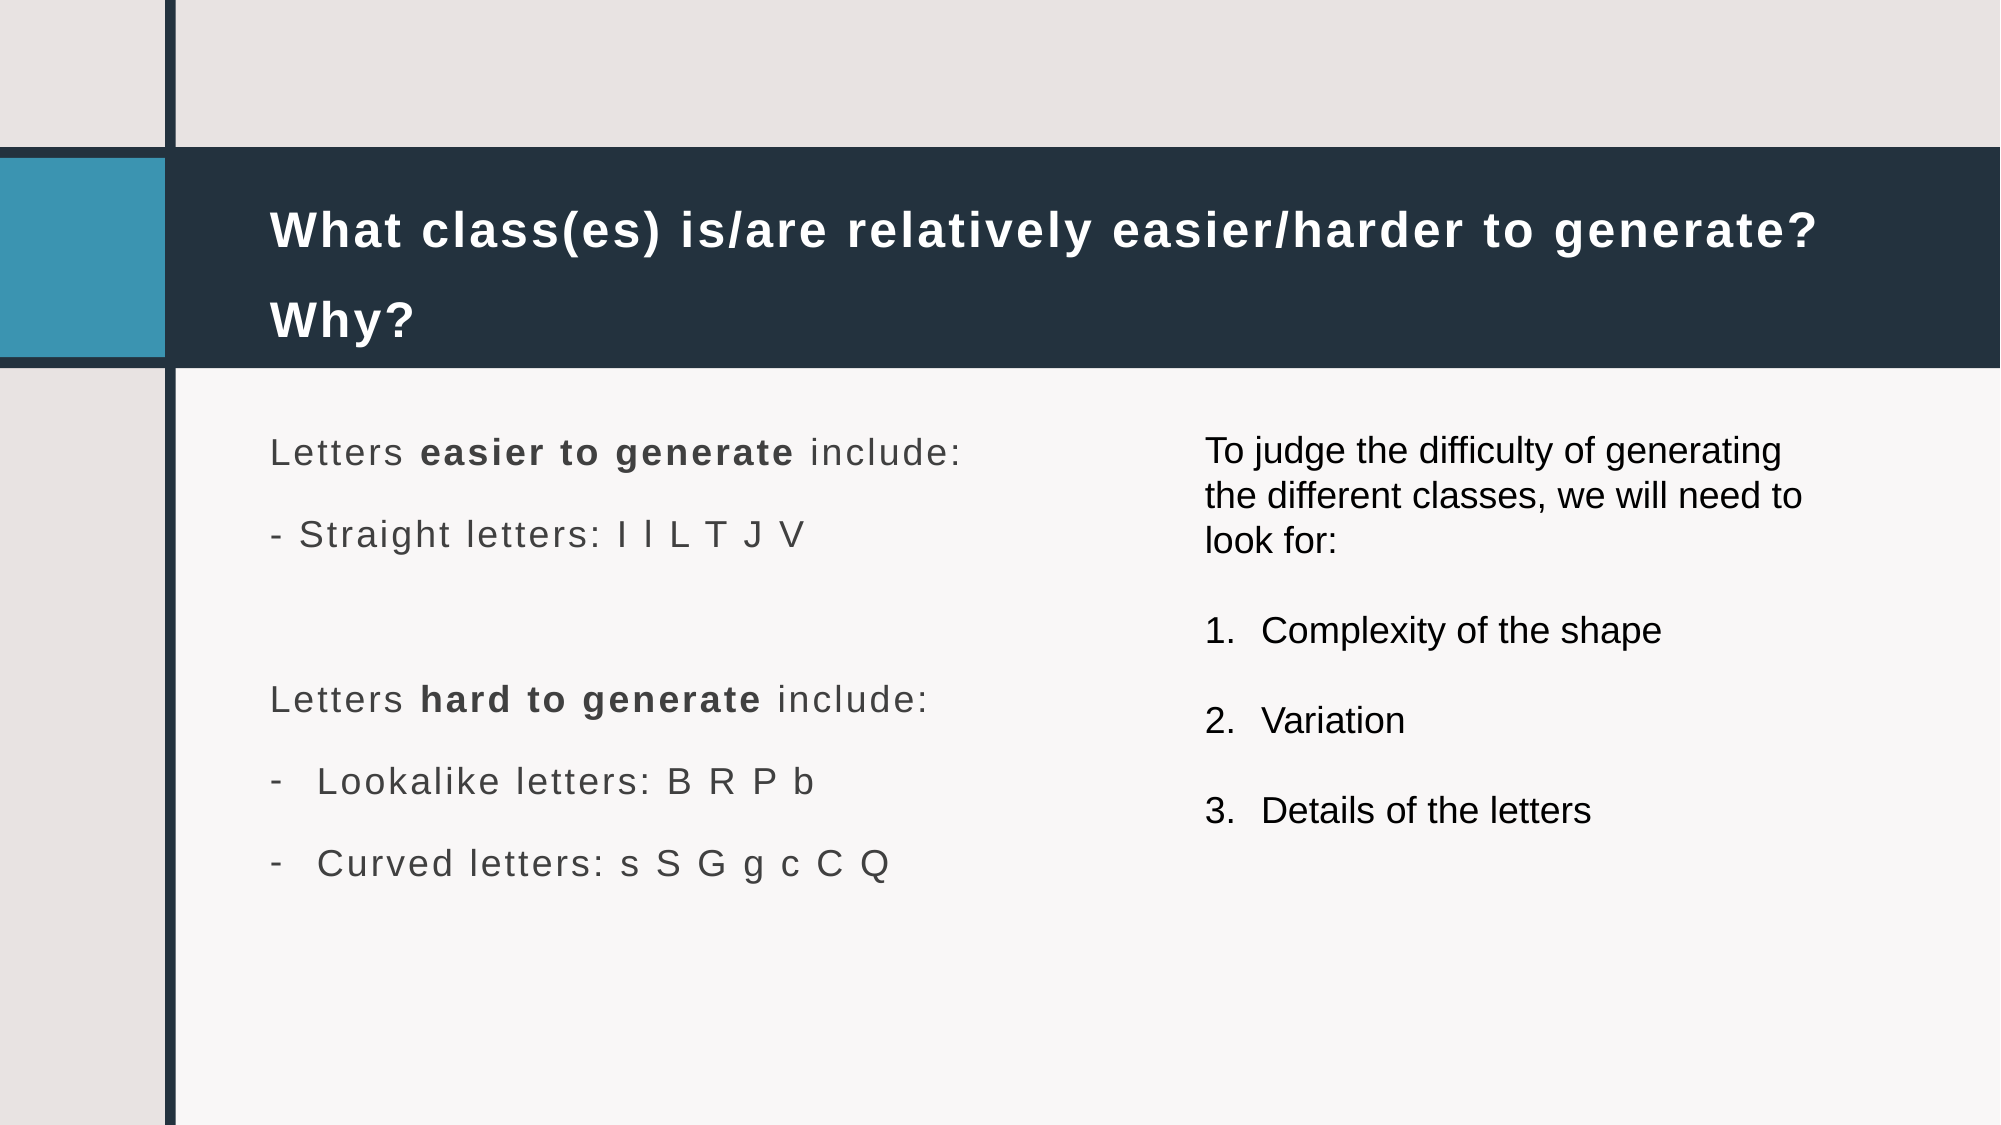

# What class(es) is/are relatively easier/harder to generate? Why?

Letters easier to generate include:
- Straight letters: I l L T J V

Letters hard to generate include:
Lookalike letters: B R P b
Curved letters: s S G g c C Q
To judge the difficulty of generating the different classes, we will need to look for:

Complexity of the shape

Variation

Details of the letters